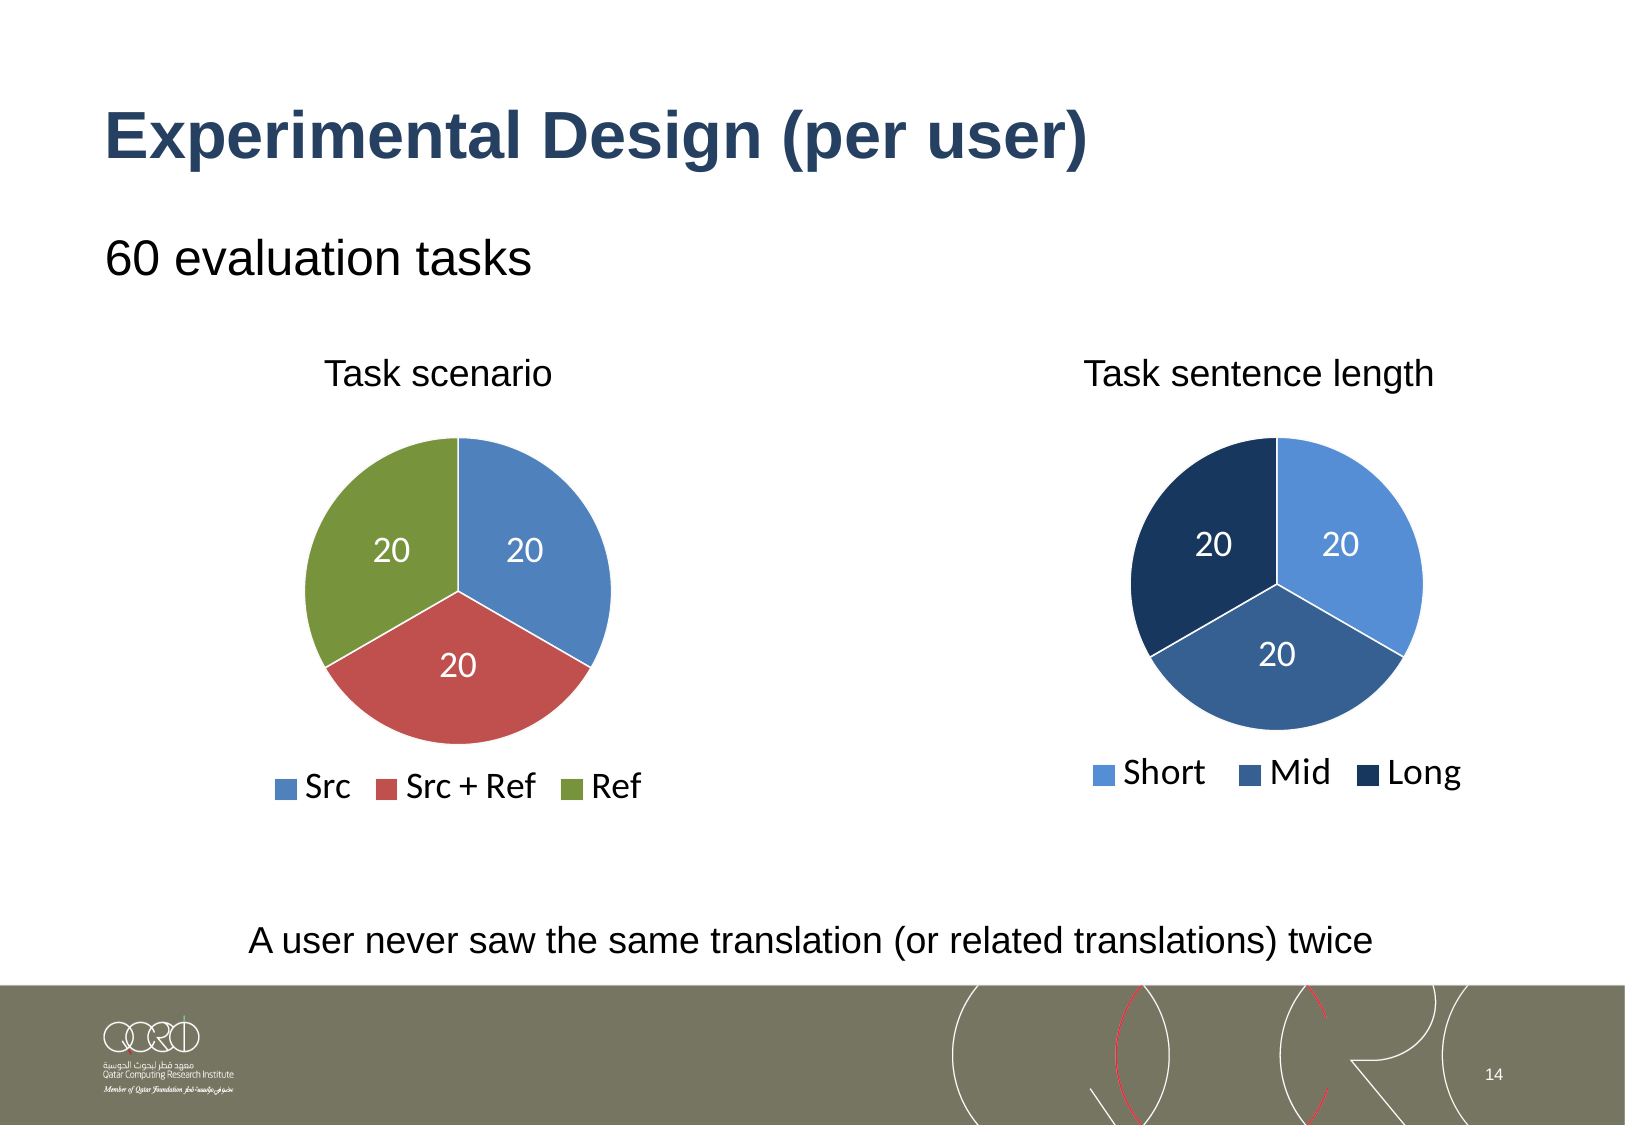

# Experimental Design (per user)
60 evaluation tasks
Task scenario
Task sentence length

### Chart

| Category | Tasks |
|---|---|
| Src | 20.0 |
| Src + Ref | 20.0 |
| Ref | 20.0 |

### Chart

| Category | Evaluations |
|---|---|
| Short  | 20.0 |
| Mid | 20.0 |
| Long | 20.0 |
A user never saw the same translation (or related translations) twice